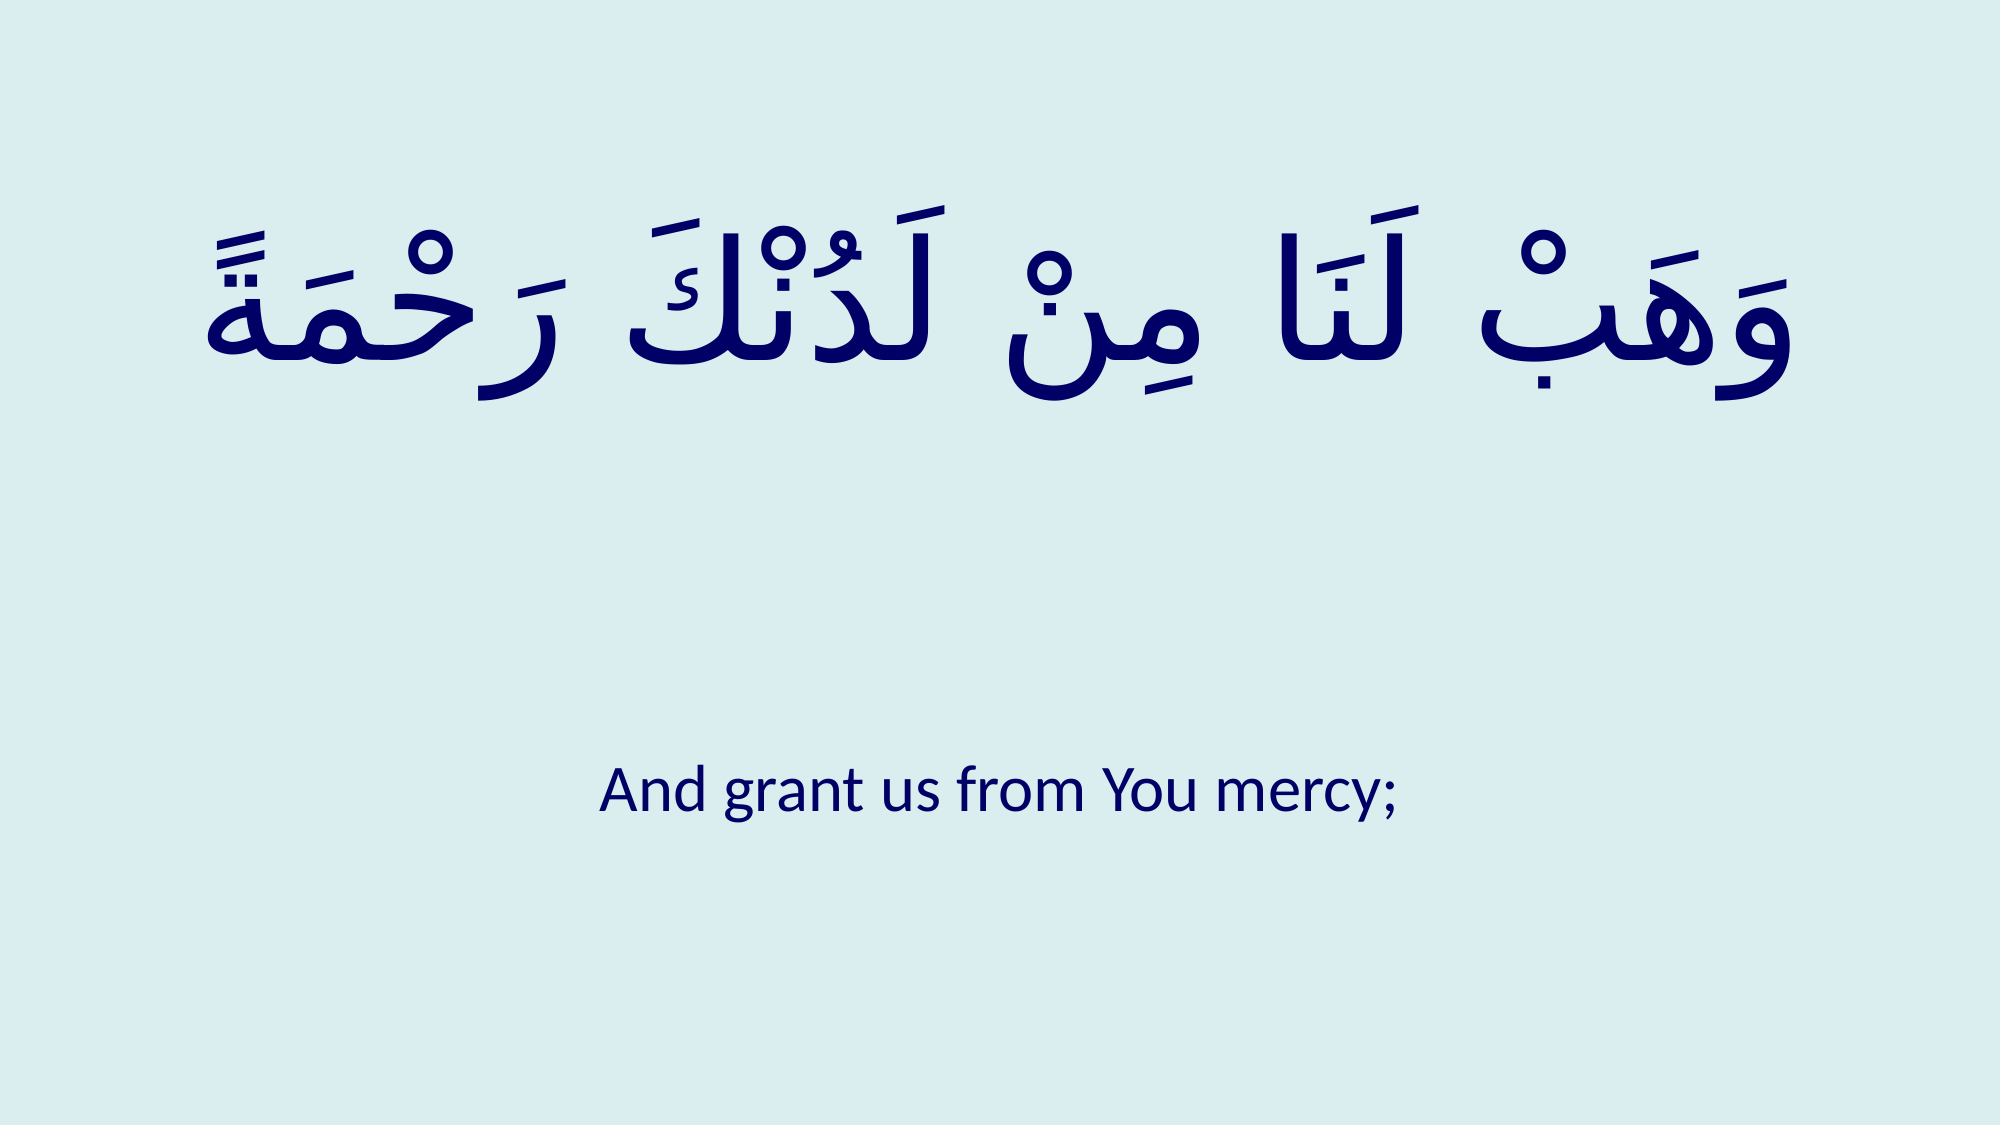

# وَهَبْ لَنَا مِنْ لَدُنْكَ رَحْمَةً
And grant us from You mercy;